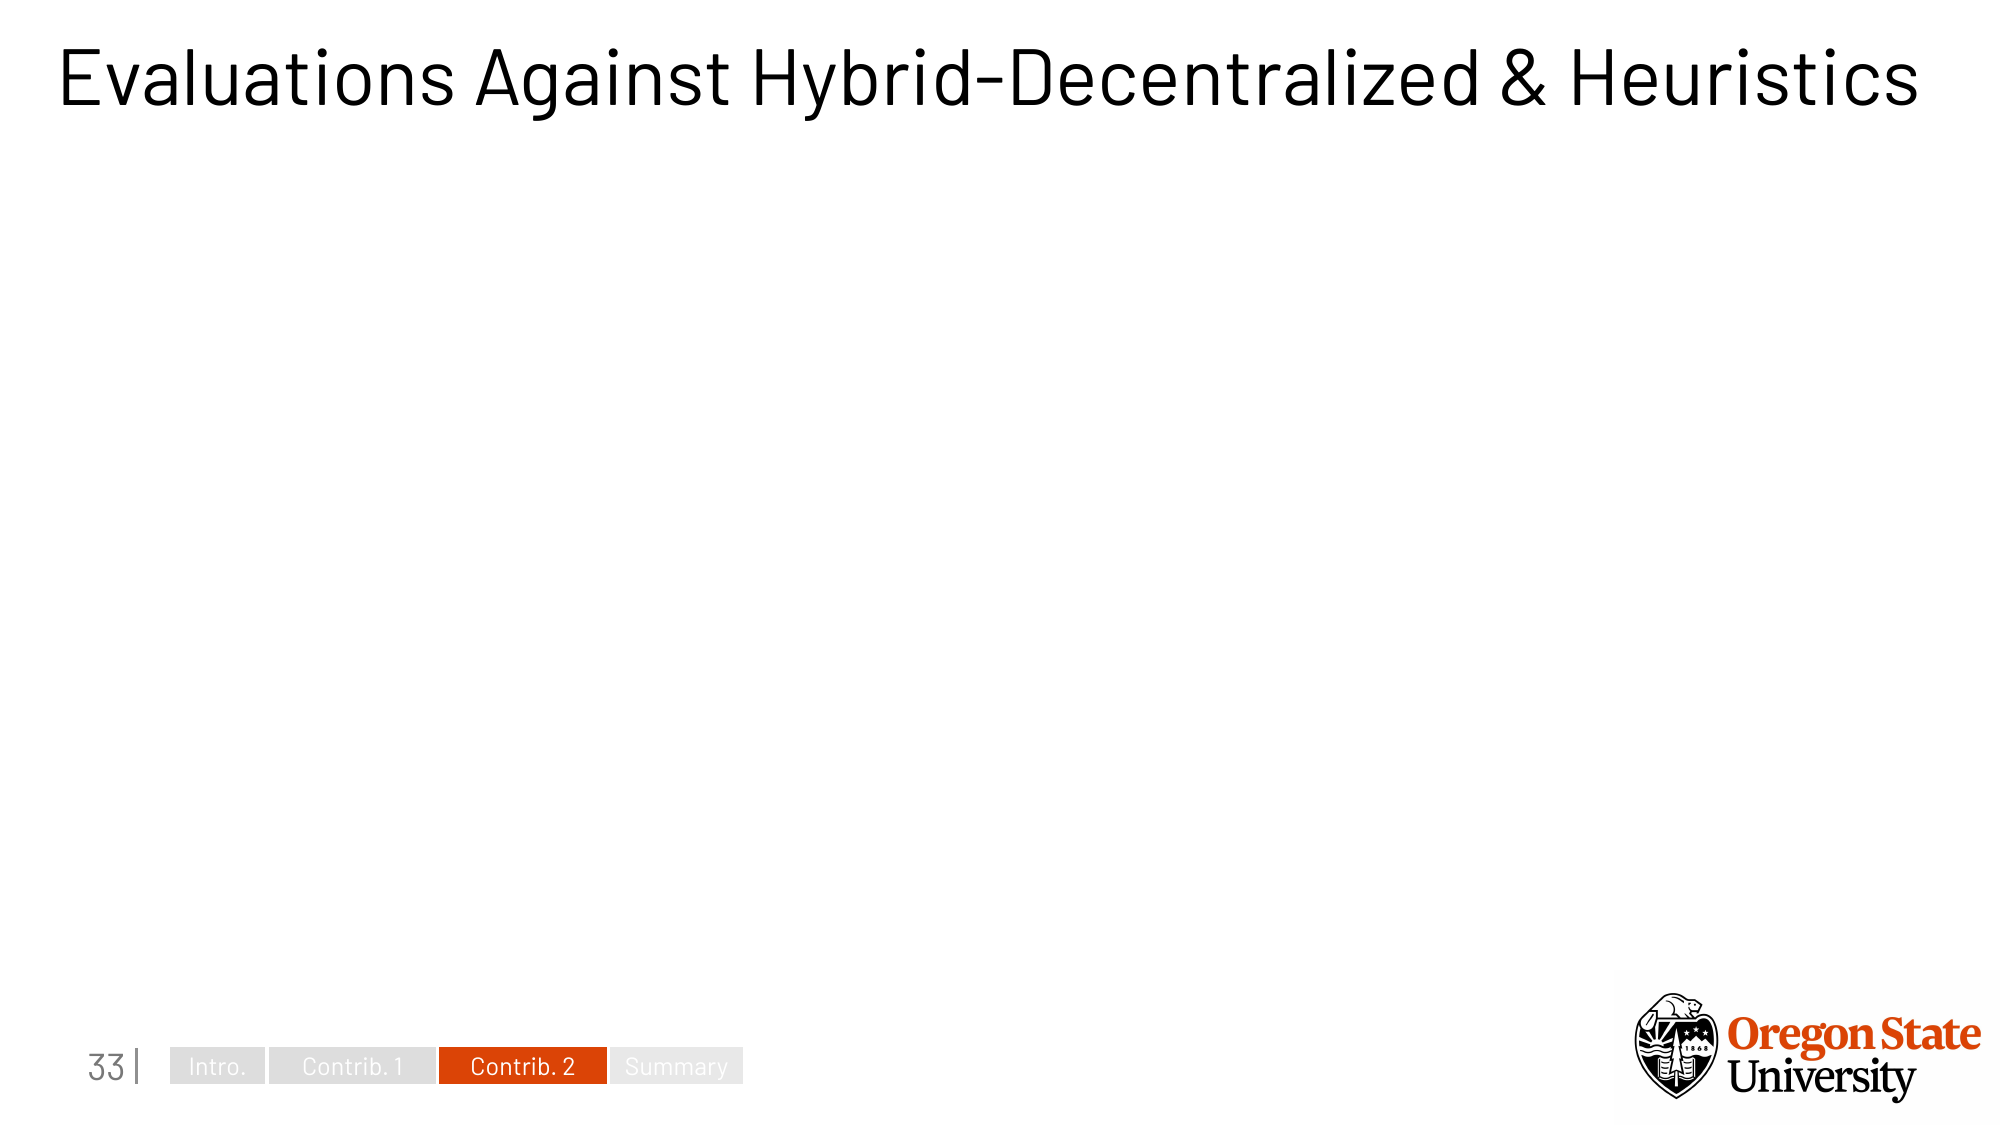

# Evaluations Against Hybrid-Decentralized & Heuristics

33
Intro.
Contrib. 1
Contrib. 2
Summary